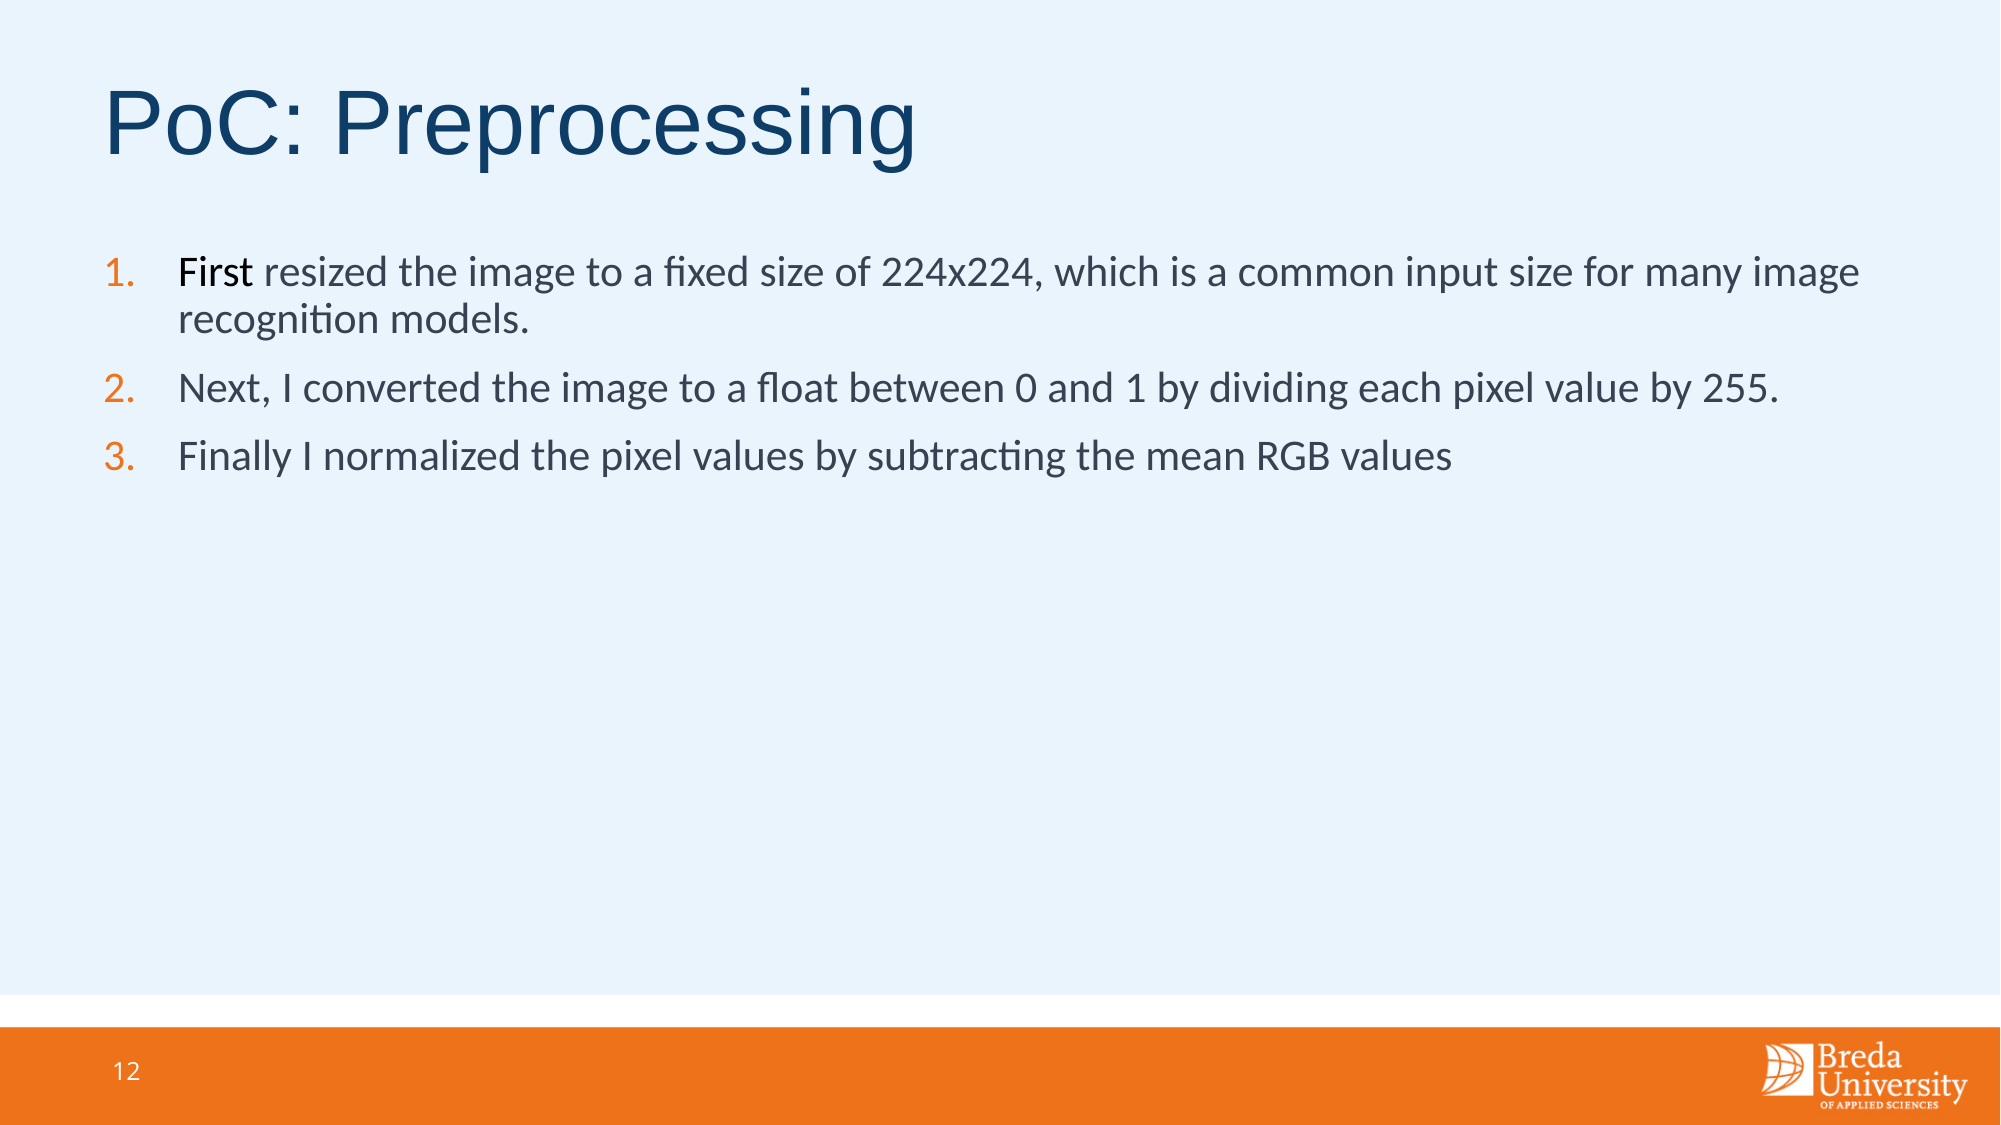

# PoC: Preprocessing
First resized the image to a fixed size of 224x224, which is a common input size for many image recognition models.
Next, I converted the image to a float between 0 and 1 by dividing each pixel value by 255.
Finally I normalized the pixel values by subtracting the mean RGB values
12